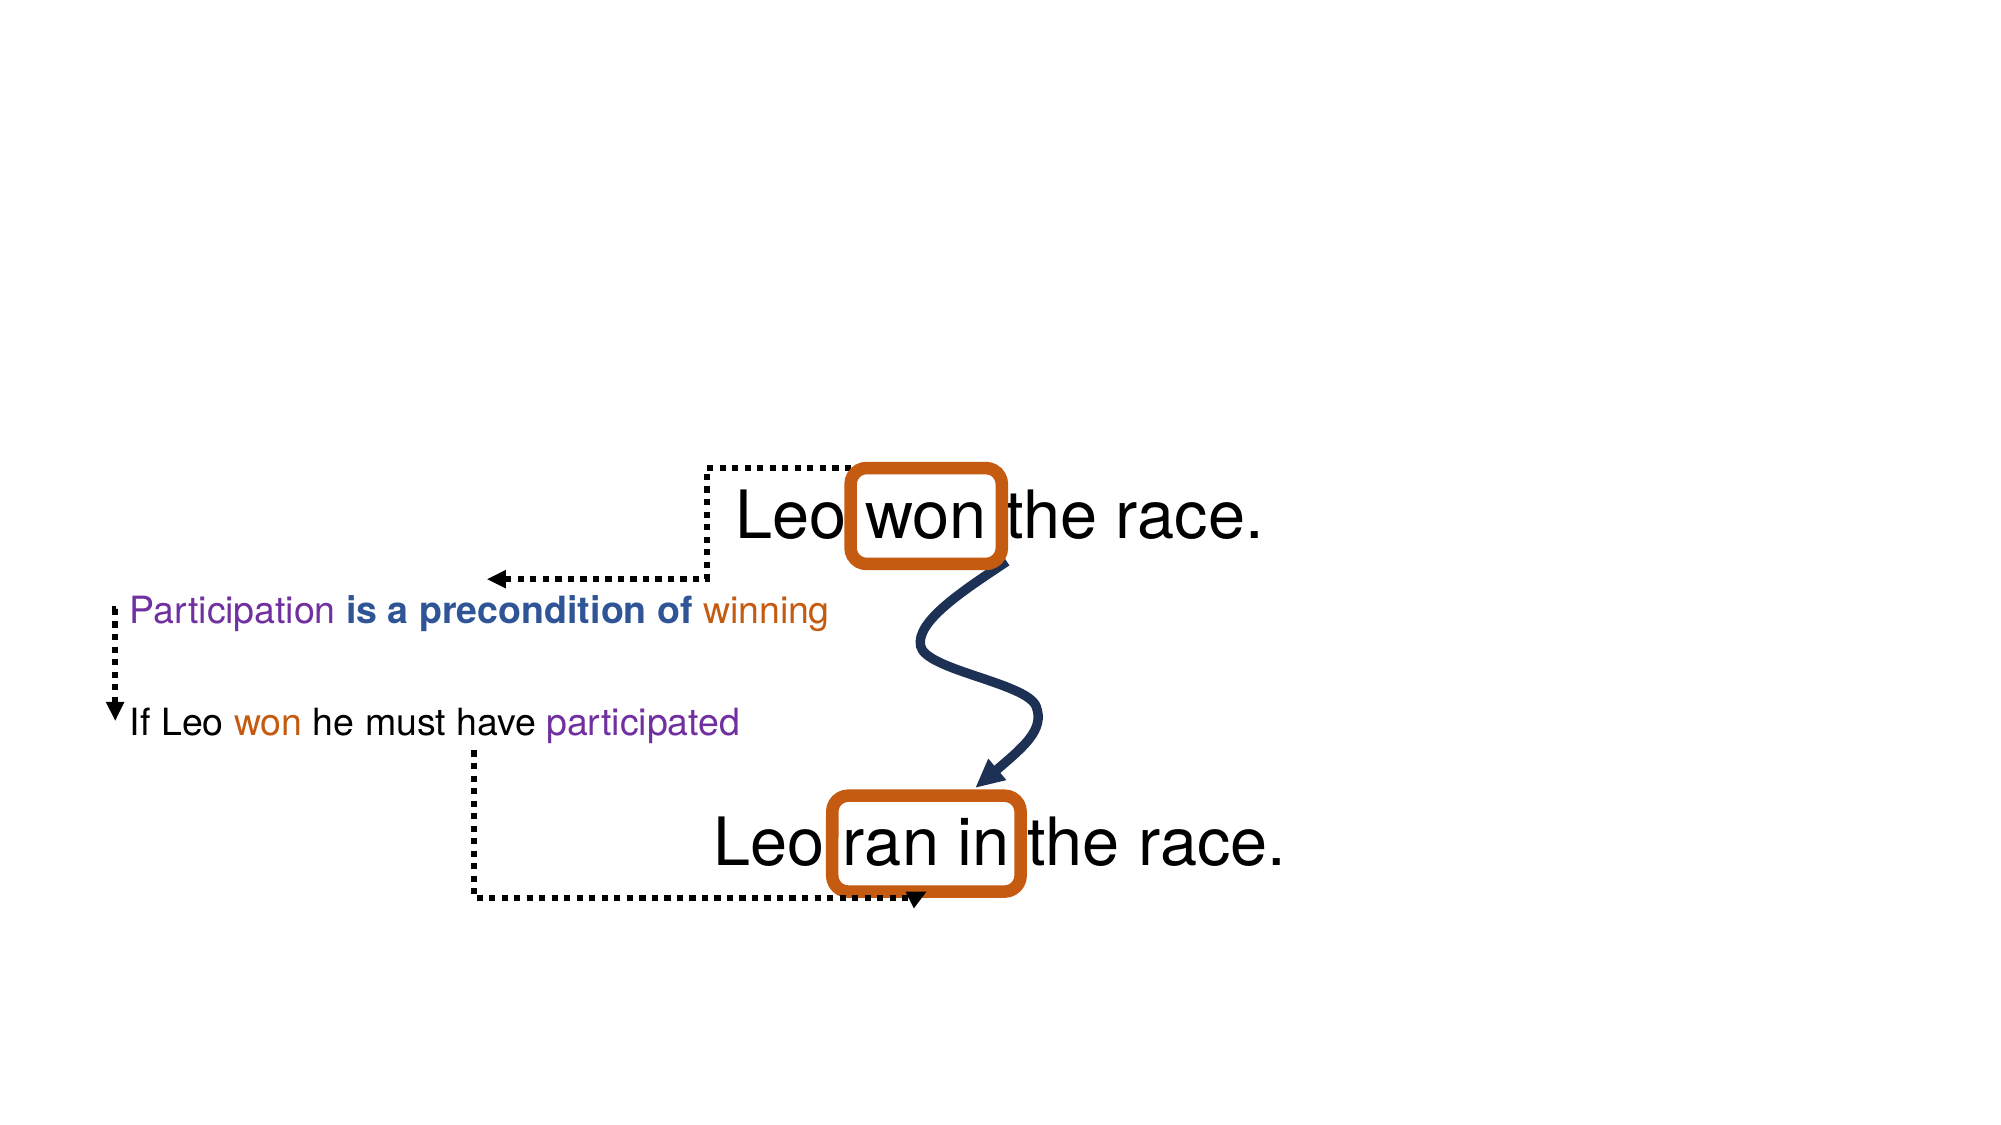

Leo won the race.
Participation is a precondition of winning

Leo ran in the race.
If Leo won he must have participated